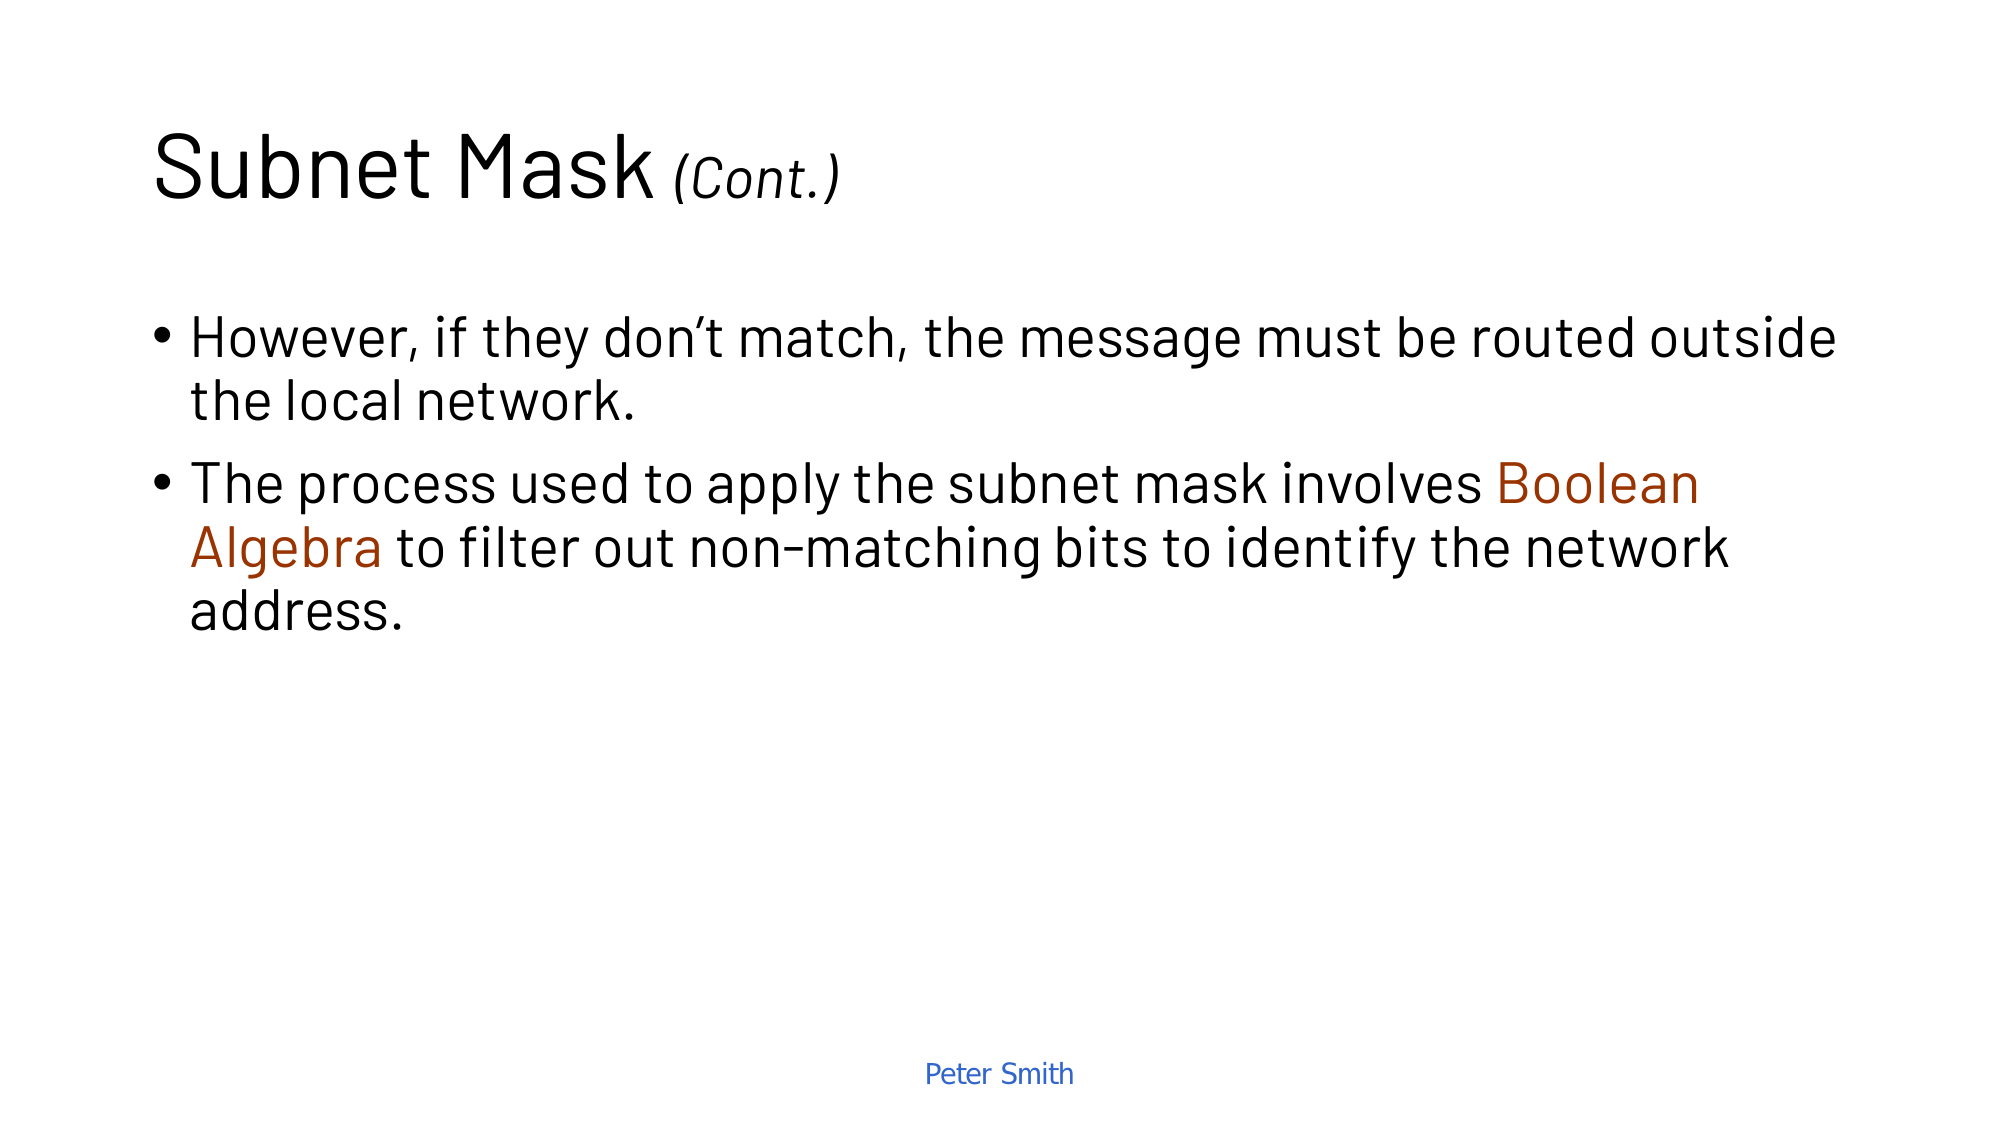

# Subnet Mask (Cont.)
However, if they don’t match, the message must be routed outside the local network.
The process used to apply the subnet mask involves Boolean Algebra to filter out non-matching bits to identify the network address.
Peter Smith
79